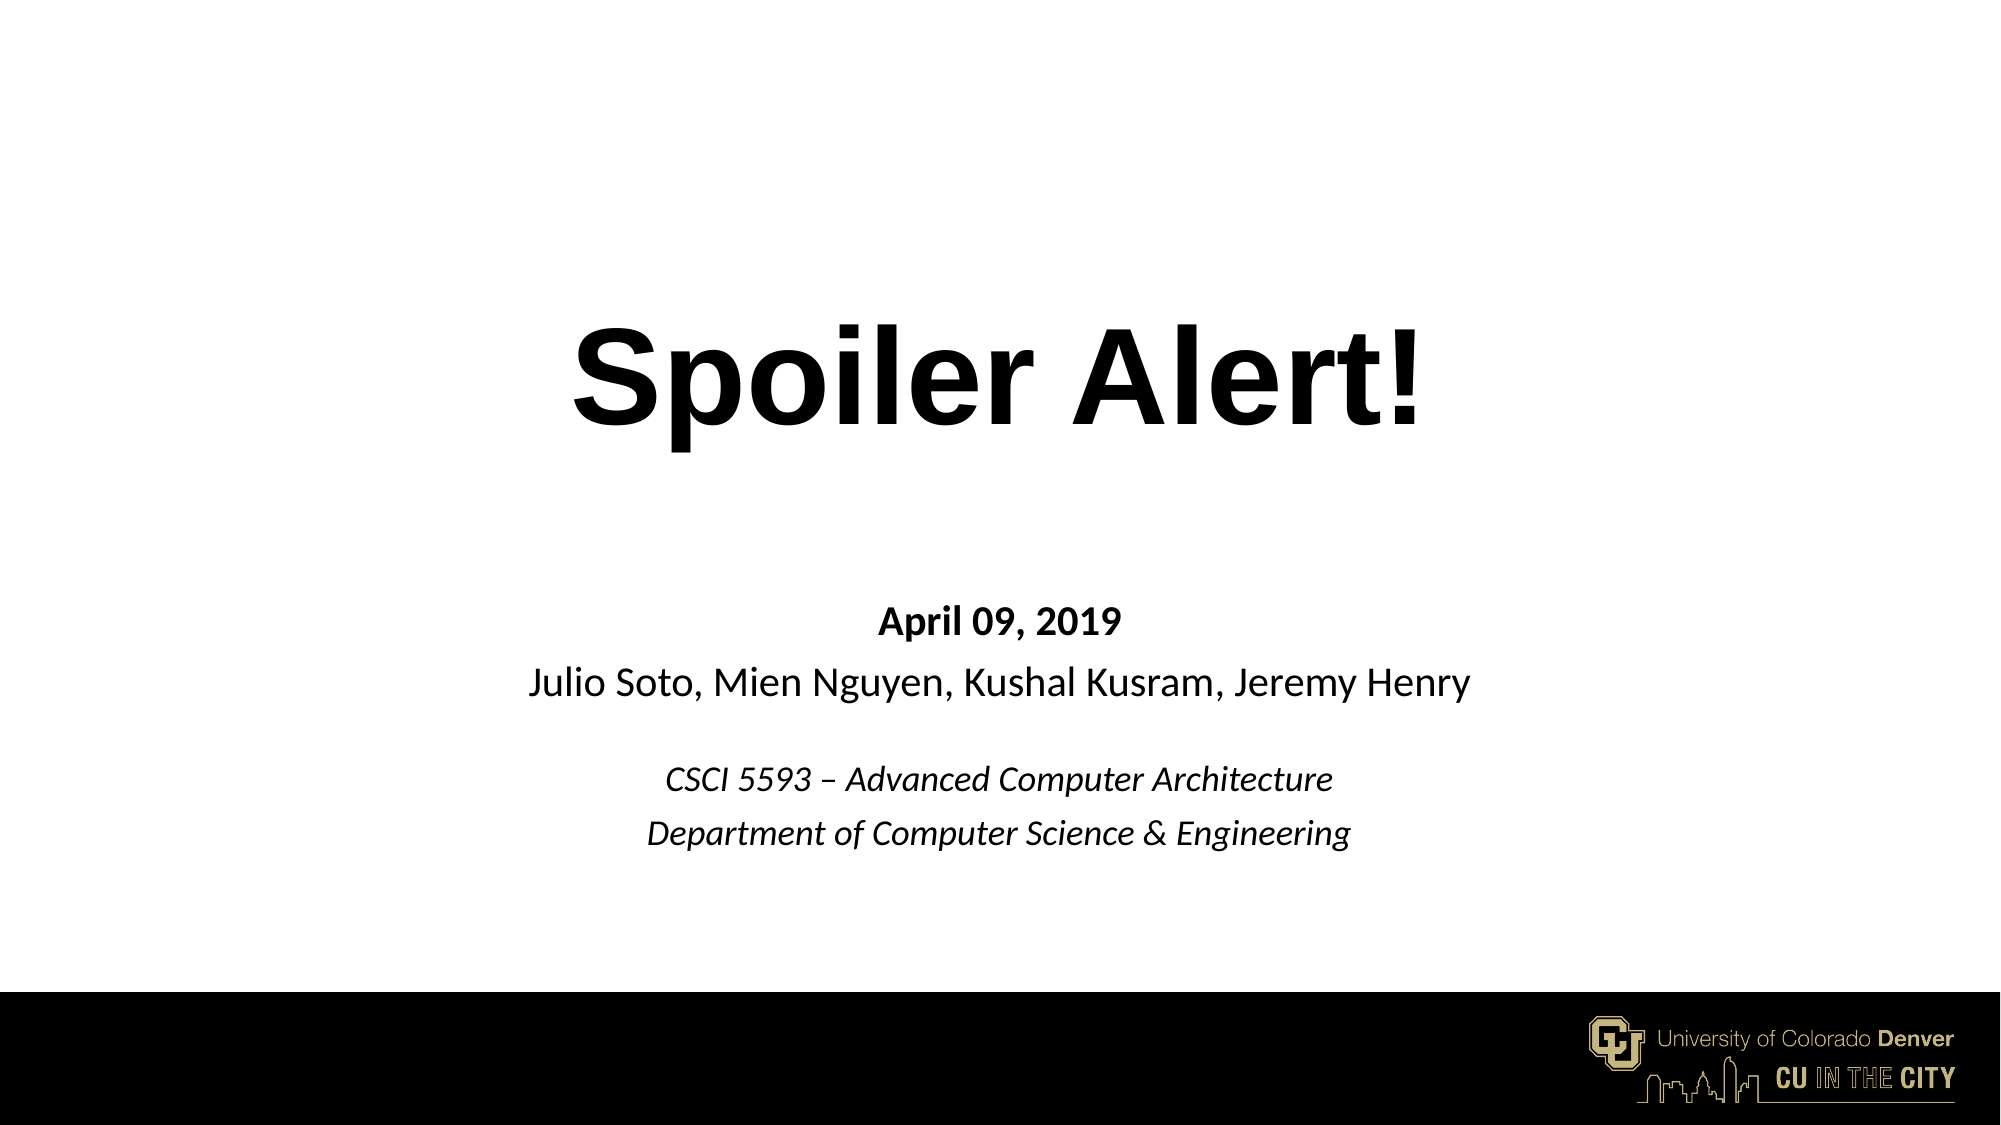

# Spoiler Alert!
April 09, 2019
Julio Soto, Mien Nguyen, Kushal Kusram, Jeremy Henry
CSCI 5593 – Advanced Computer Architecture
Department of Computer Science & Engineering